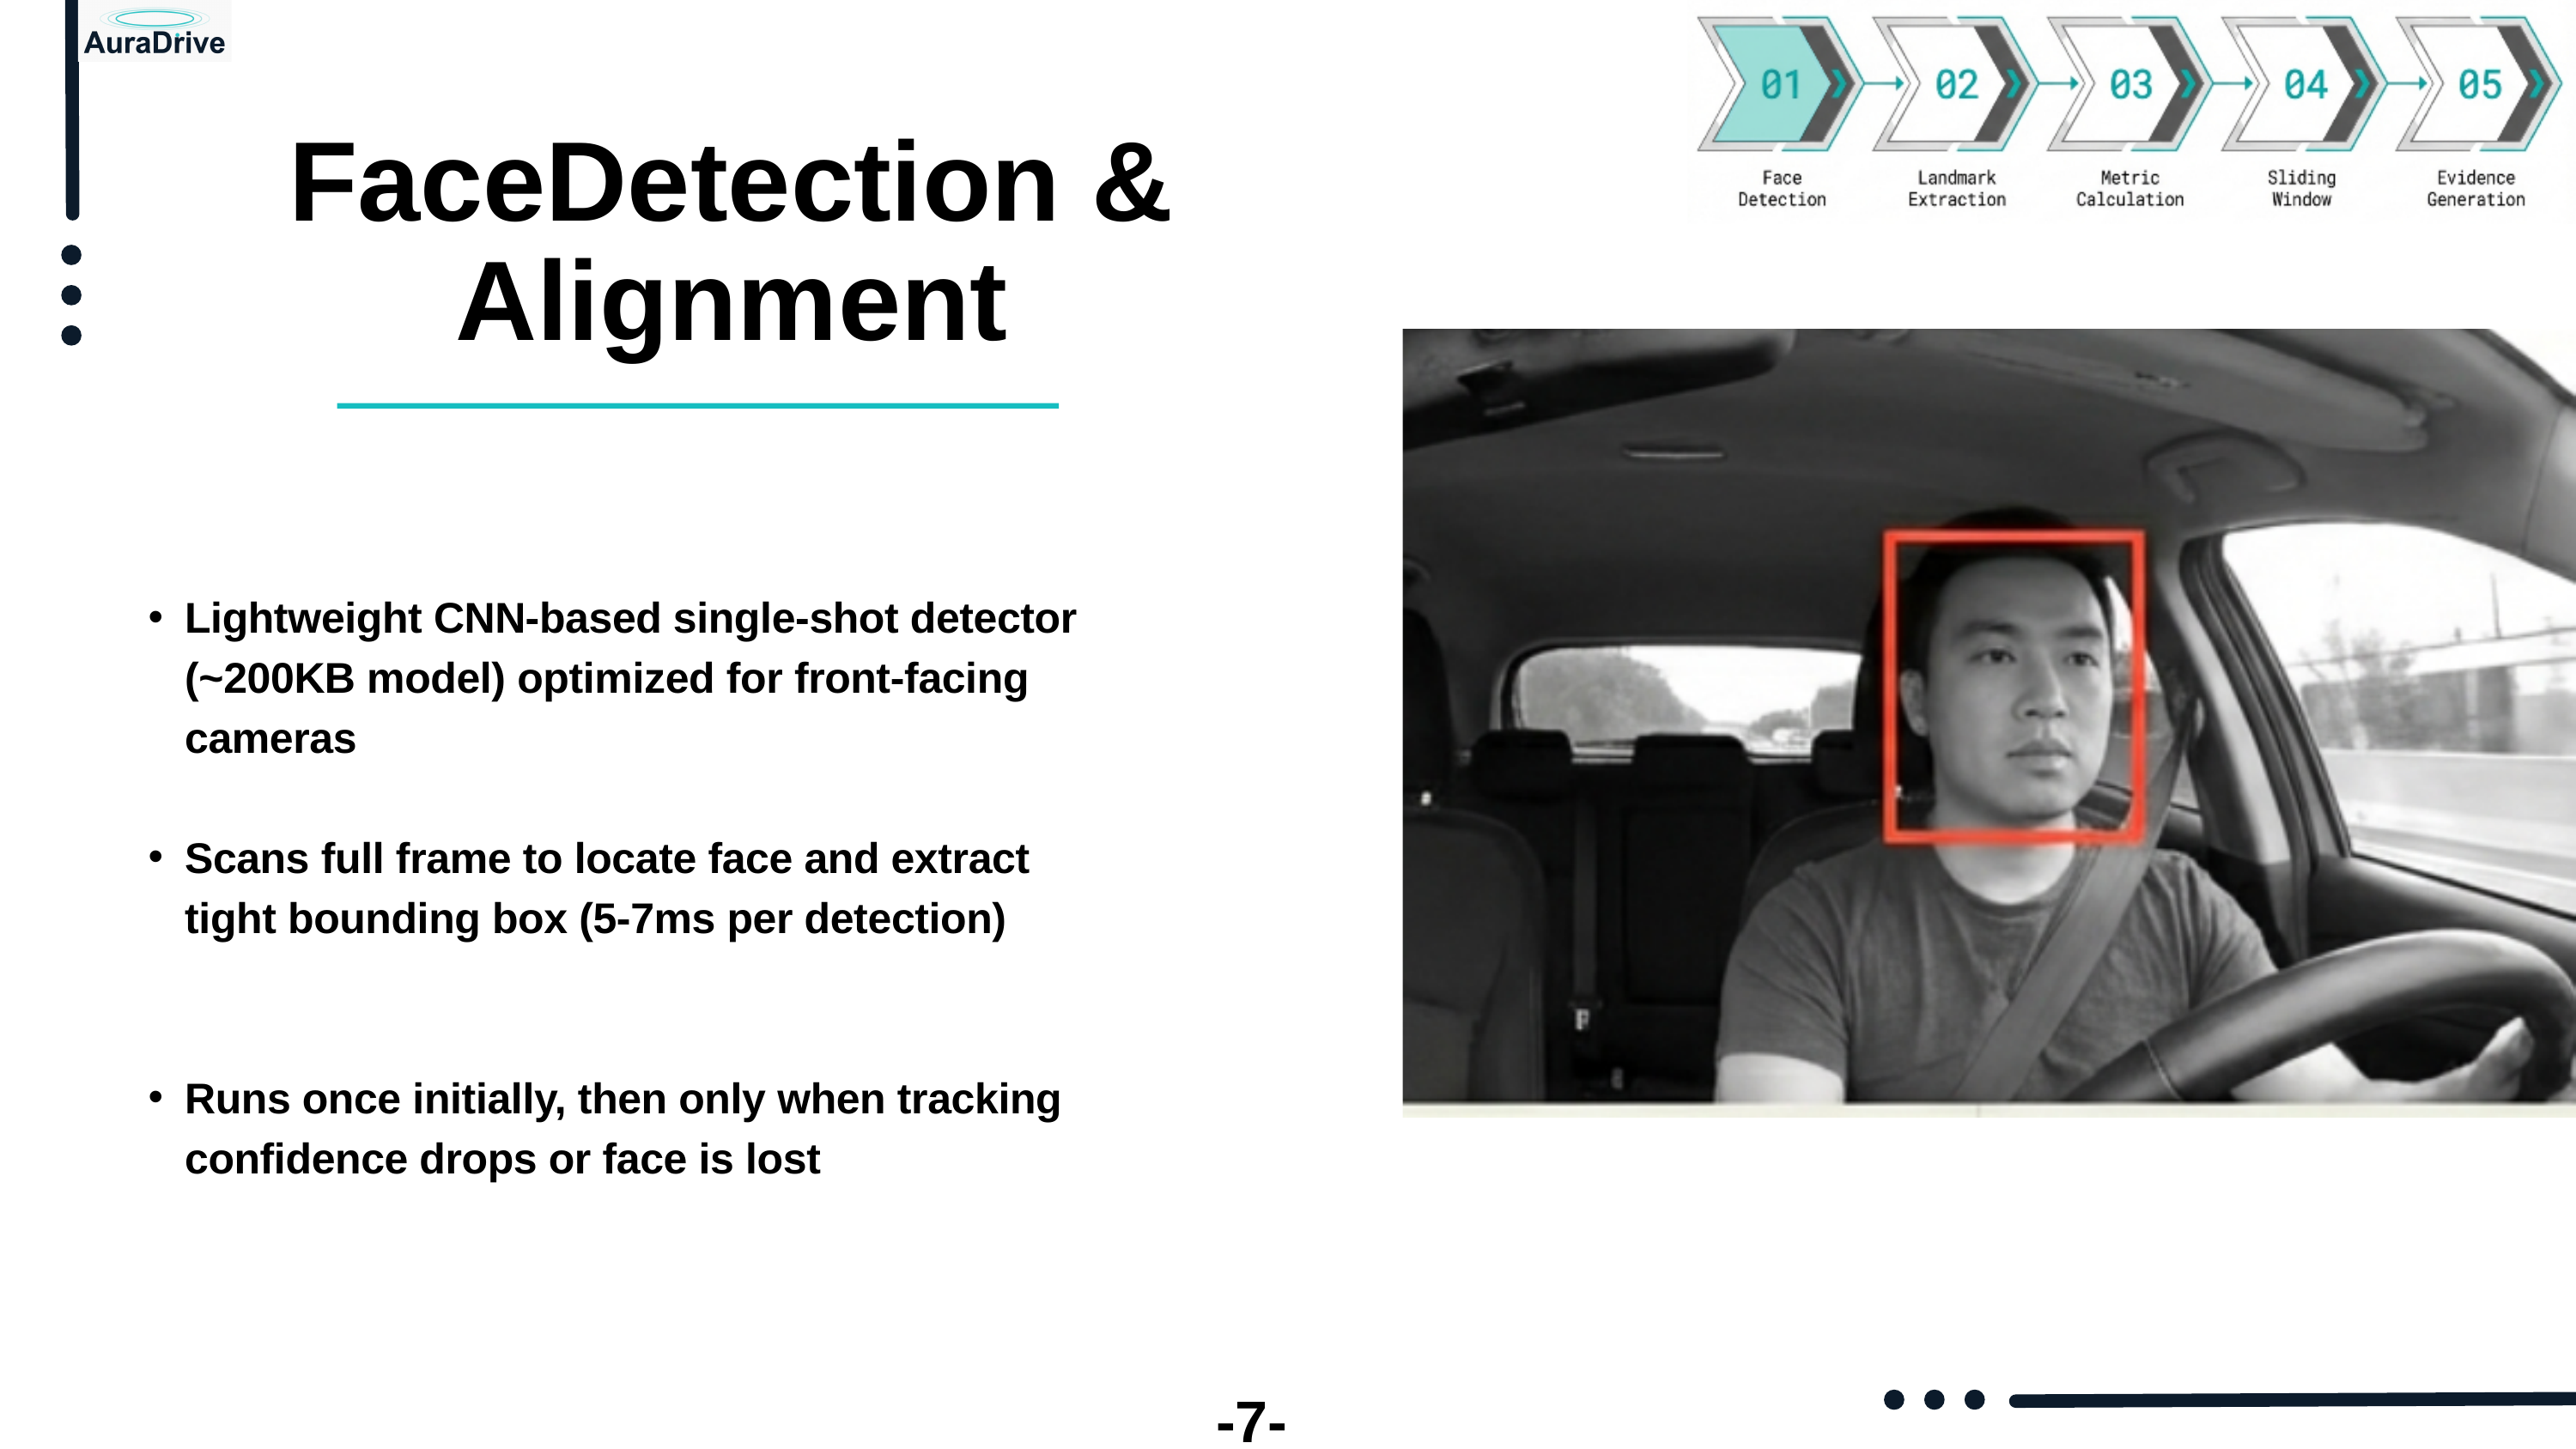

FaceDetection & Alignment

Lightweight CNN-based single-shot detector (~200KB model) optimized for front-facing cameras

Scans full frame to locate face and extract tight bounding box (5-7ms per detection)

Runs once initially, then only when tracking confidence drops or face is lost
-7-